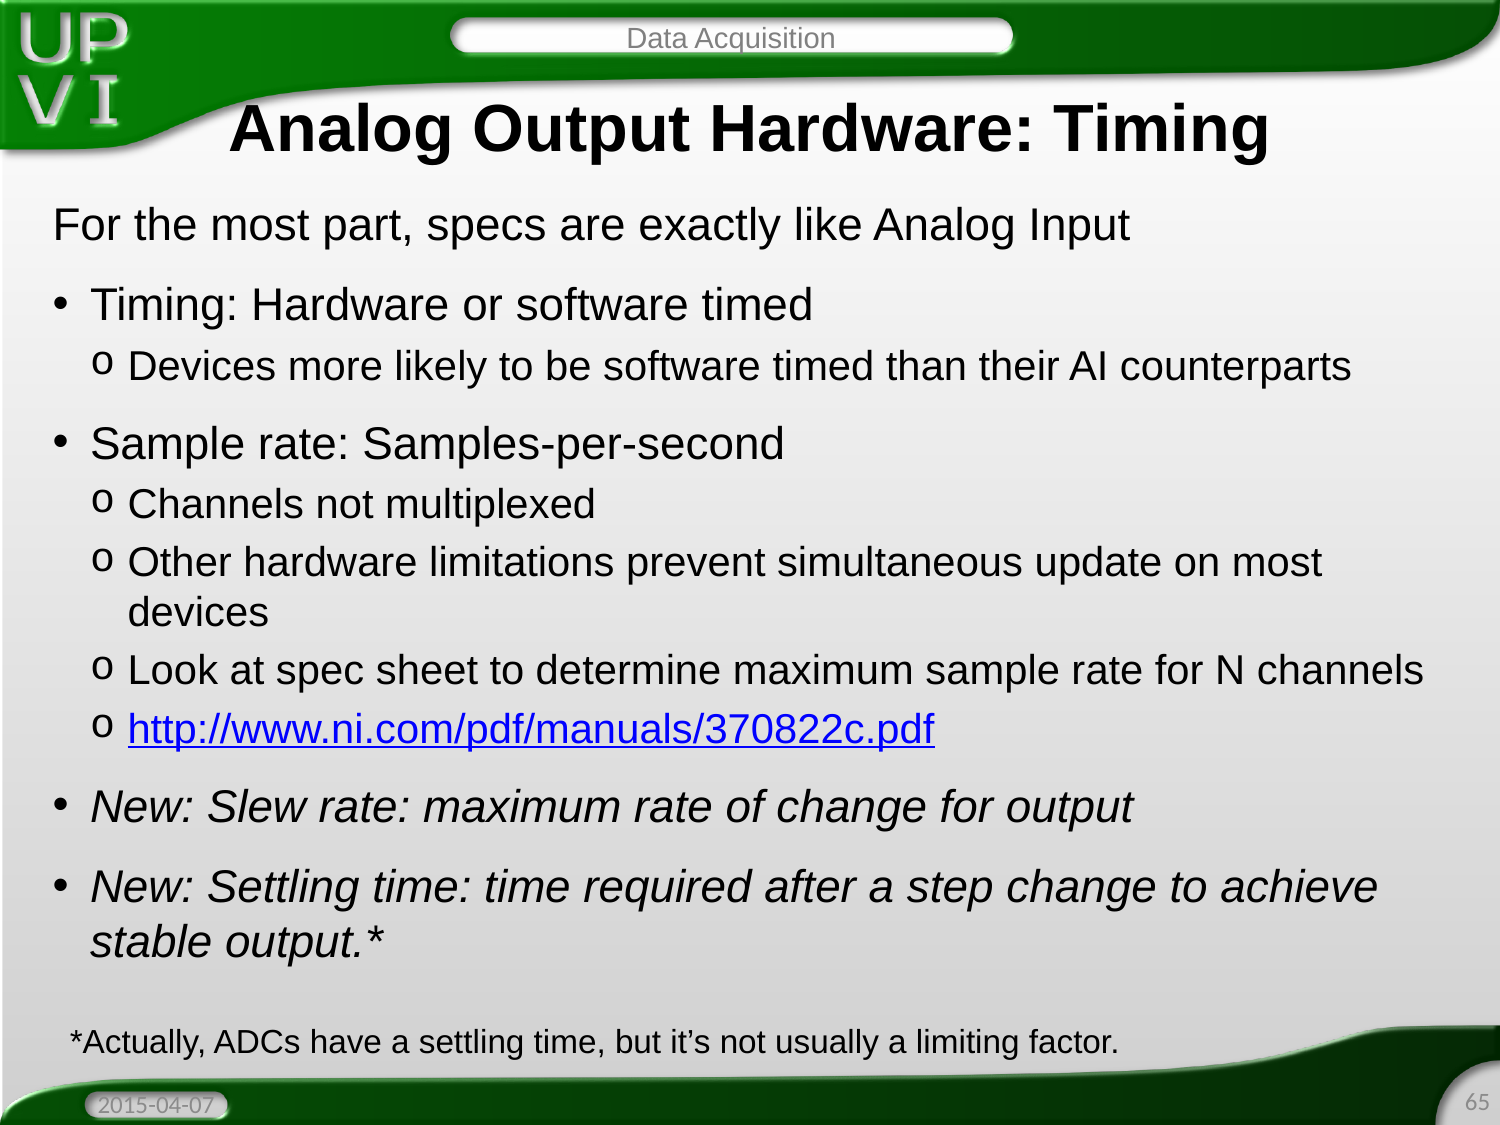

Data Acquisition
# Analog Output Hardware: Timing
For the most part, specs are exactly like Analog Input
Timing: Hardware or software timed
Devices more likely to be software timed than their AI counterparts
Sample rate: Samples-per-second
Channels not multiplexed
Other hardware limitations prevent simultaneous update on most devices
Look at spec sheet to determine maximum sample rate for N channels
http://www.ni.com/pdf/manuals/370822c.pdf
New: Slew rate: maximum rate of change for output
New: Settling time: time required after a step change to achieve stable output.*

*Actually, ADCs have a settling time, but it’s not usually a limiting factor.
65
2015-04-07